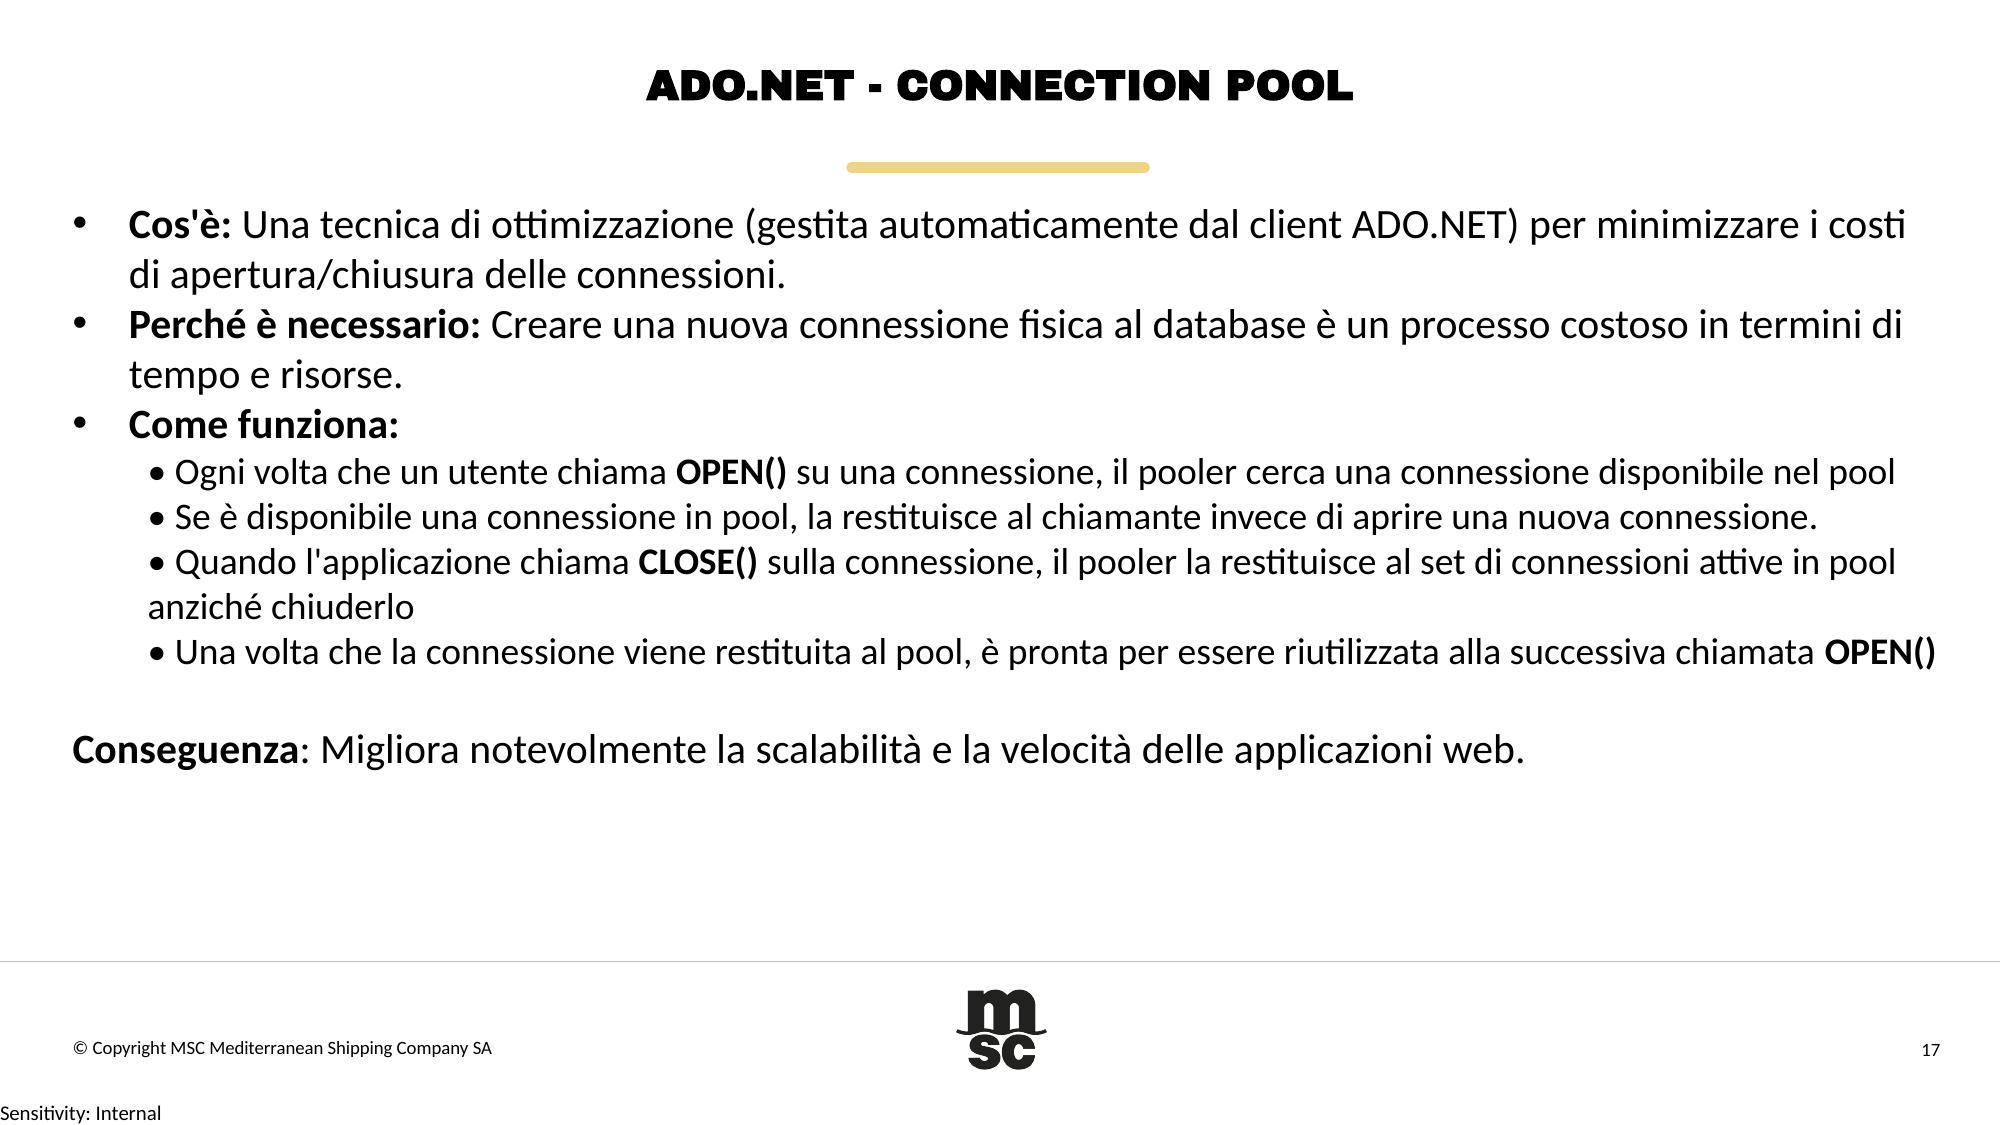

# ADO.NET - Connection Pool
Cos'è: Una tecnica di ottimizzazione (gestita automaticamente dal client ADO.NET) per minimizzare i costi di apertura/chiusura delle connessioni.
Perché è necessario: Creare una nuova connessione fisica al database è un processo costoso in termini di tempo e risorse.
Come funziona:
• Ogni volta che un utente chiama OPEN() su una connessione, il pooler cerca una connessione disponibile nel pool
• Se è disponibile una connessione in pool, la restituisce al chiamante invece di aprire una nuova connessione.
• Quando l'applicazione chiama CLOSE() sulla connessione, il pooler la restituisce al set di connessioni attive in pool anziché chiuderlo
• Una volta che la connessione viene restituita al pool, è pronta per essere riutilizzata alla successiva chiamata OPEN()
Conseguenza: Migliora notevolmente la scalabilità e la velocità delle applicazioni web.
© Copyright MSC Mediterranean Shipping Company SA

17